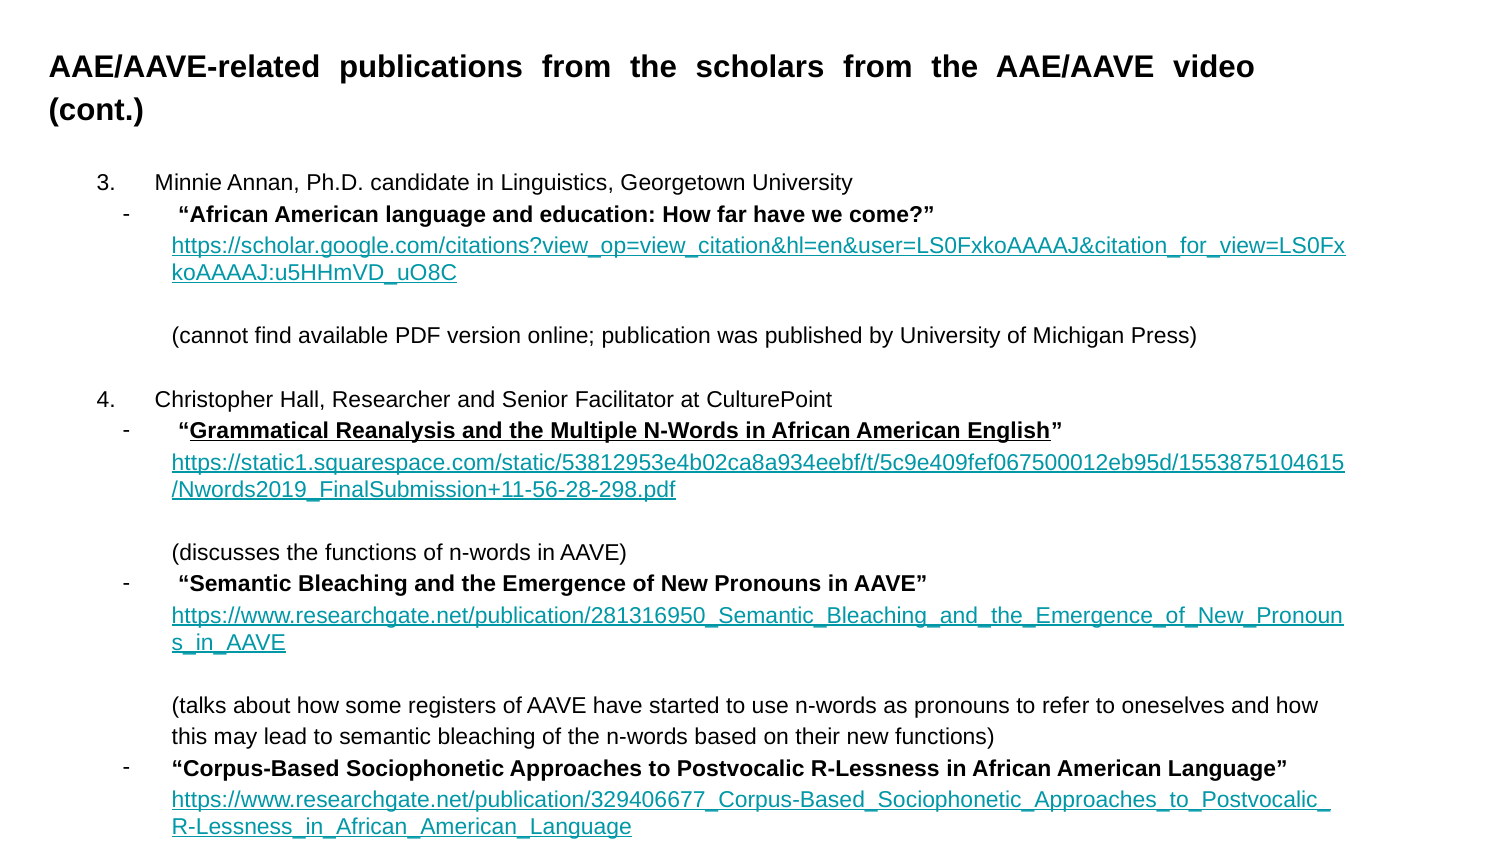

AAE/AAVE-related publications from the scholars from the AAE/AAVE video (cont.)
3.      Minnie Annan, Ph.D. candidate in Linguistics, Georgetown University
 “African American language and education: How far have we come?”
https://scholar.google.com/citations?view_op=view_citation&hl=en&user=LS0FxkoAAAAJ&citation_for_view=LS0FxkoAAAAJ:u5HHmVD_uO8C
(cannot find available PDF version online; publication was published by University of Michigan Press)

4.      Christopher Hall, Researcher and Senior Facilitator at CulturePoint
 “Grammatical Reanalysis and the Multiple N-Words in African American English”
https://static1.squarespace.com/static/53812953e4b02ca8a934eebf/t/5c9e409fef067500012eb95d/1553875104615/Nwords2019_FinalSubmission+11-56-28-298.pdf
(discusses the functions of n-words in AAVE)
 “Semantic Bleaching and the Emergence of New Pronouns in AAVE”
https://www.researchgate.net/publication/281316950_Semantic_Bleaching_and_the_Emergence_of_New_Pronouns_in_AAVE
(talks about how some registers of AAVE have started to use n-words as pronouns to refer to oneselves and how this may lead to semantic bleaching of the n-words based on their new functions)
“Corpus-Based Sociophonetic Approaches to Postvocalic R-Lessness in African American Language”
https://www.researchgate.net/publication/329406677_Corpus-Based_Sociophonetic_Approaches_to_Postvocalic_R-Lessness_in_African_American_Language
(discusses the r-lessness after vowels in AAL from sociophonetic aspects)